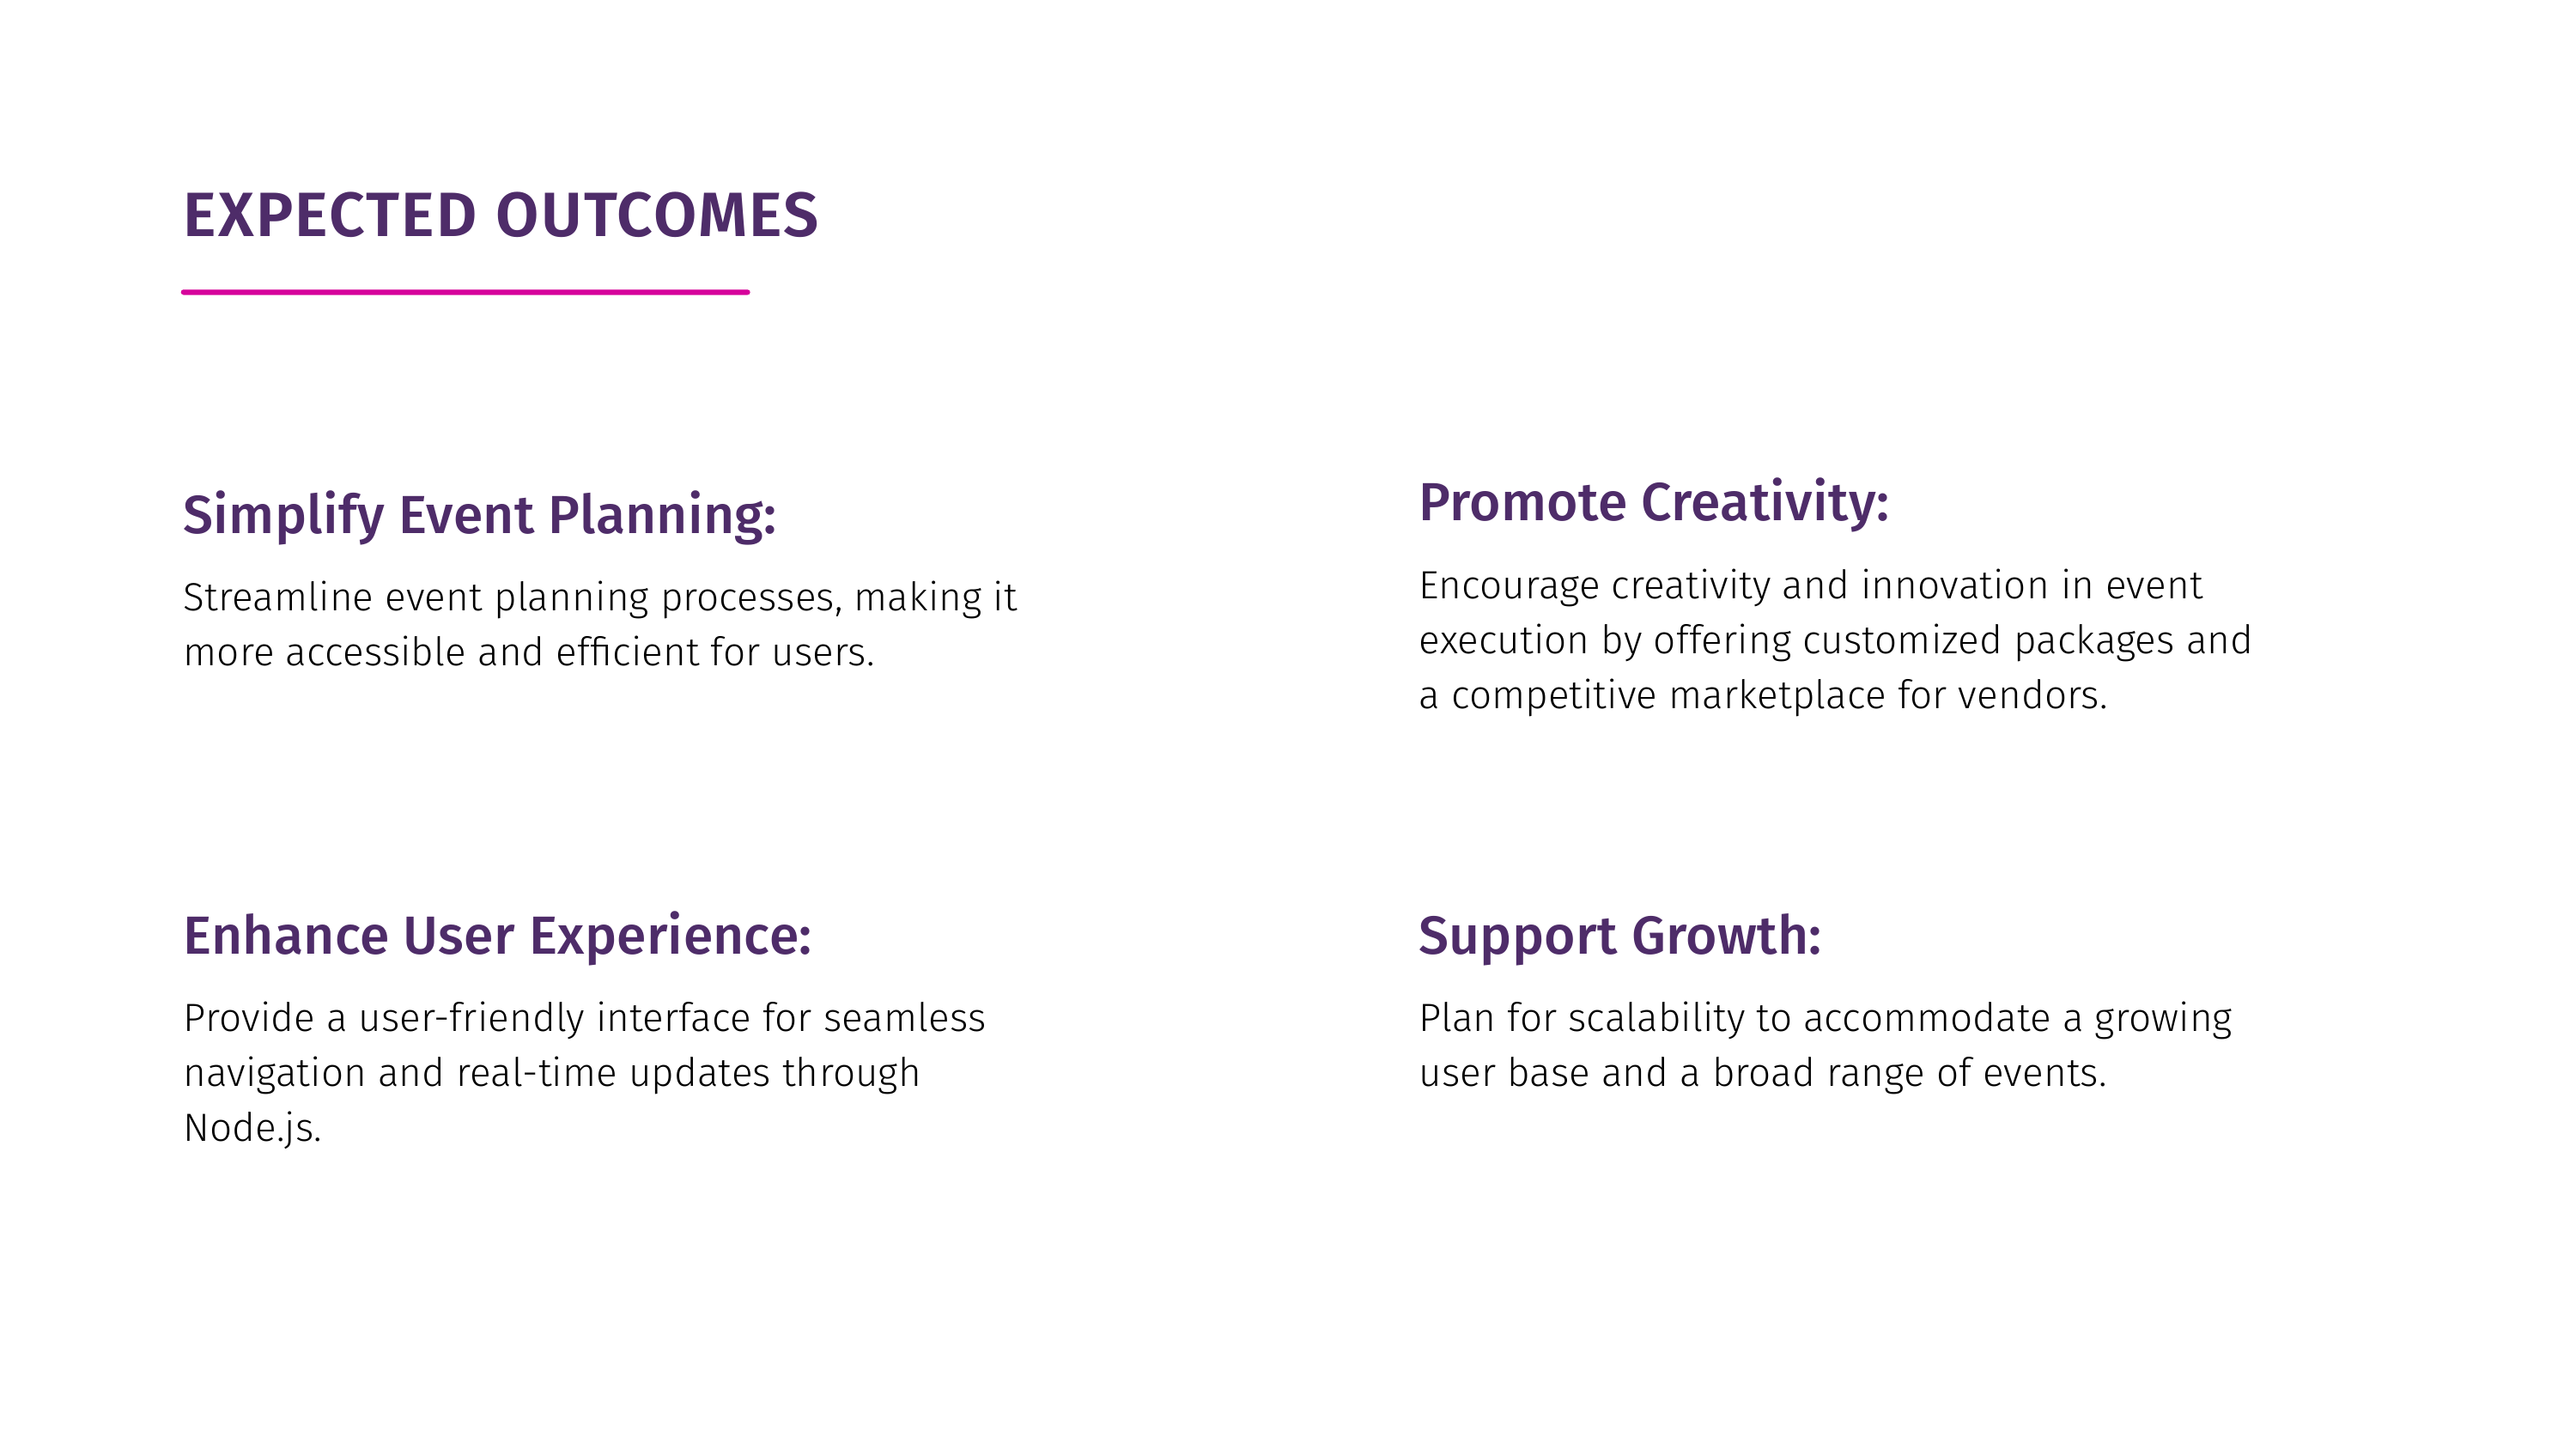

EXPECTED OUTCOMES

Promote Creativity:
Encourage creativity and innovation in event execution by offering customized packages and a competitive marketplace for vendors.

Simplify Event Planning:
Streamline event planning processes, making it more accessible and efficient for users.
Enhance User Experience:
Provide a user-friendly interface for seamless navigation and real-time updates through Node.js.

Support Growth:
Plan for scalability to accommodate a growing user base and a broad range of events.